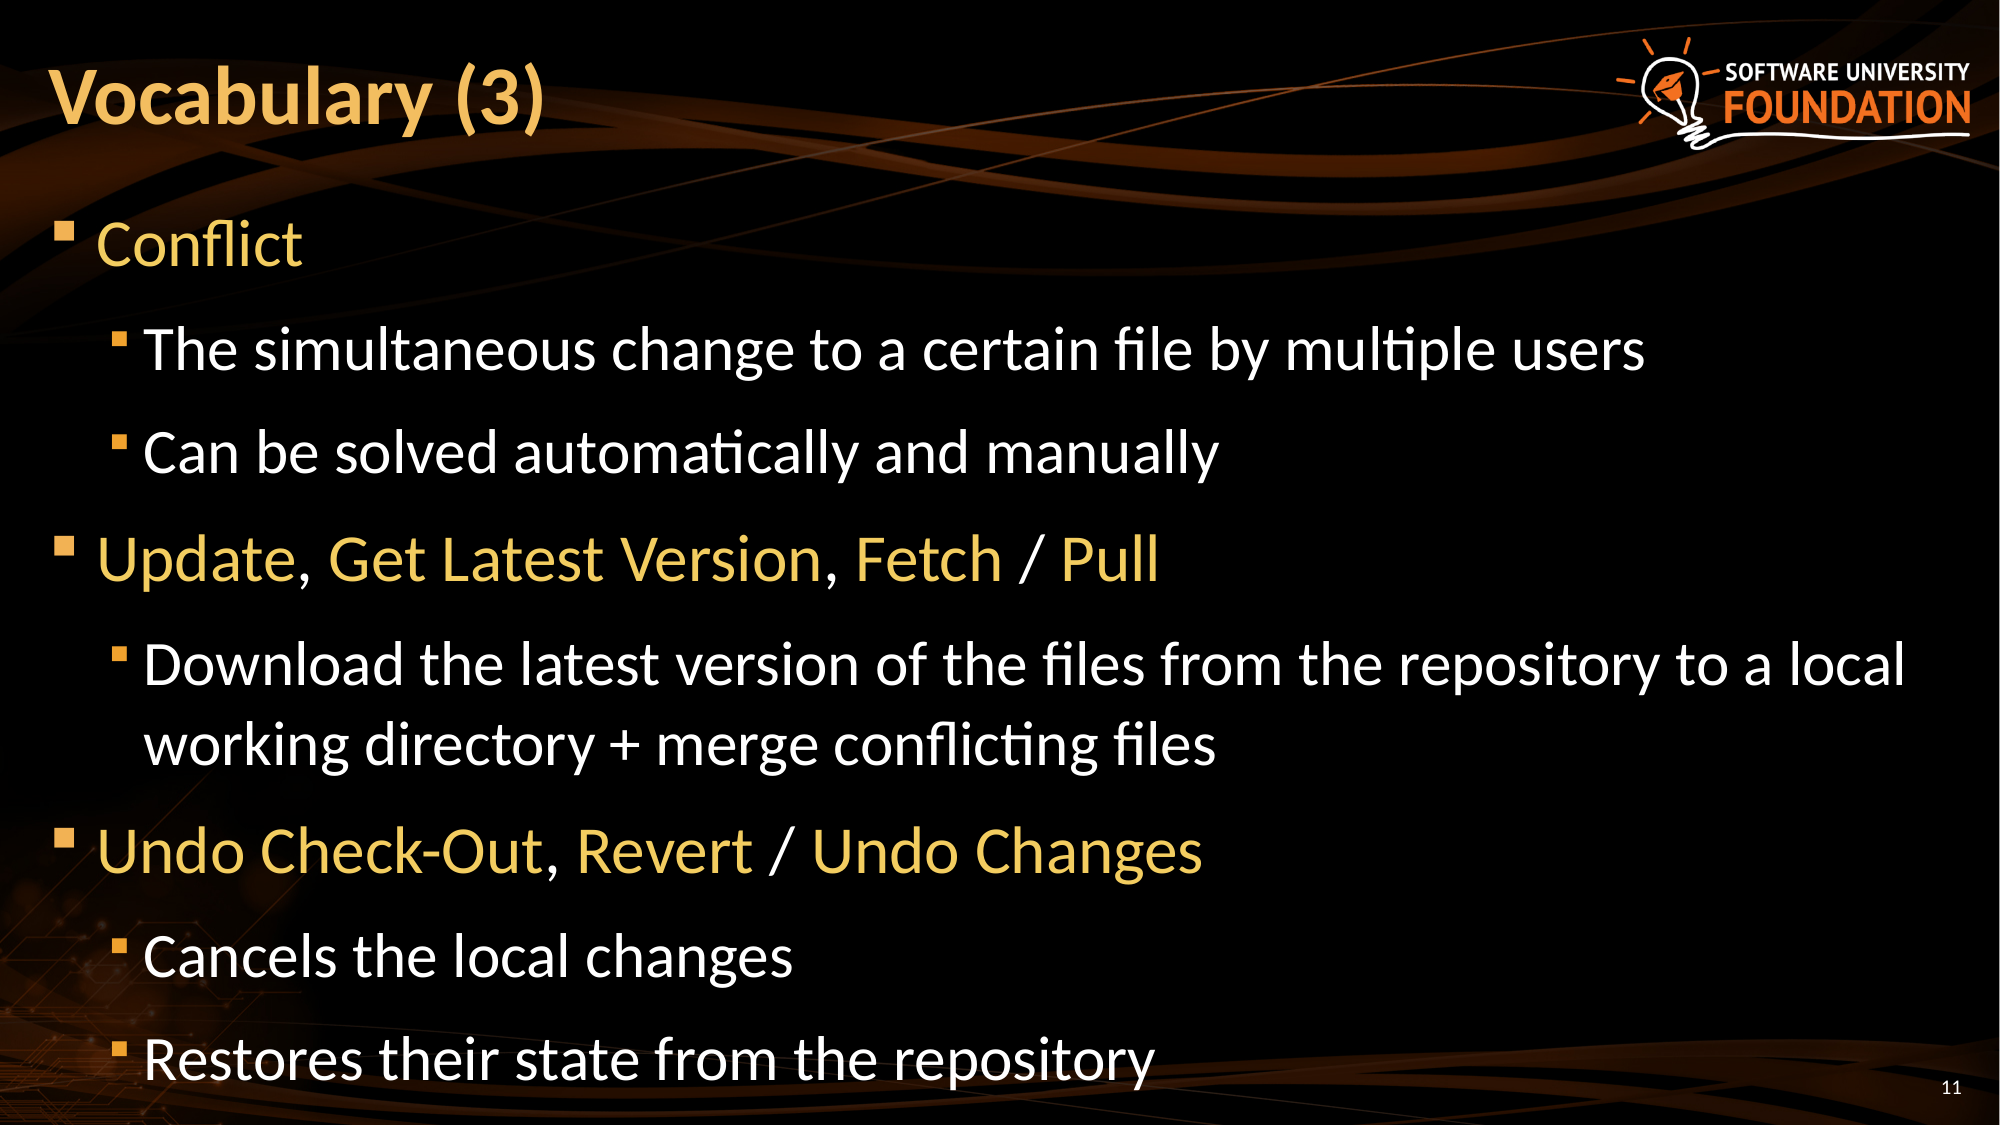

# Vocabulary (3)
Conflict
The simultaneous change to a certain file by multiple users
Can be solved automatically and manually
Update, Get Latest Version, Fetch / Pull
Download the latest version of the files from the repository to a local working directory + merge conflicting files
Undo Check-Out, Revert / Undo Changes
Cancels the local changes
Restores their state from the repository
11